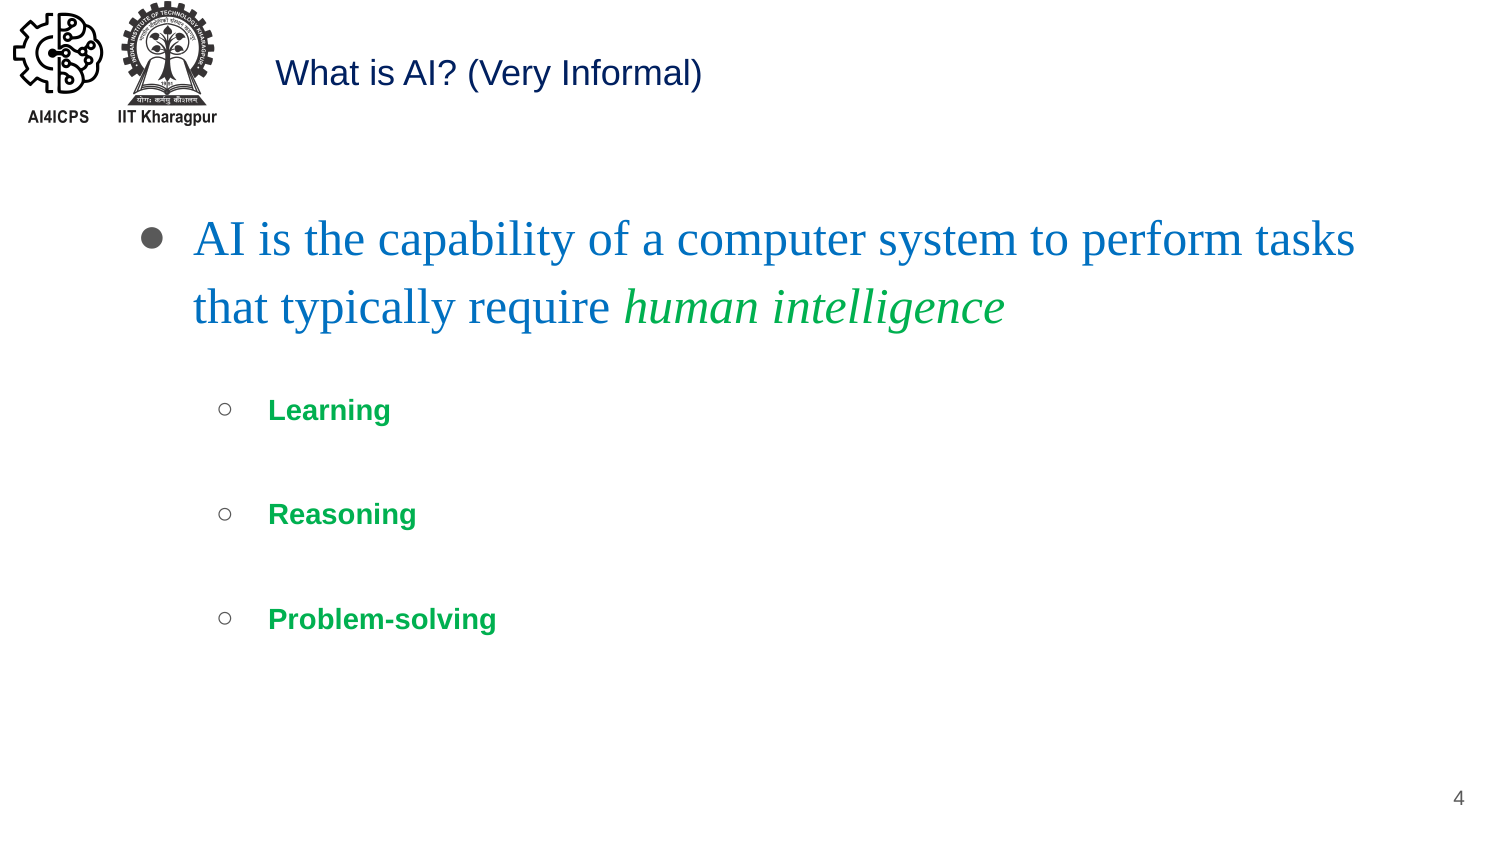

# What is AI? (Very Informal)
AI is the capability of a computer system to perform tasks that typically require human intelligence

Learning

Reasoning

Problem-solving
4